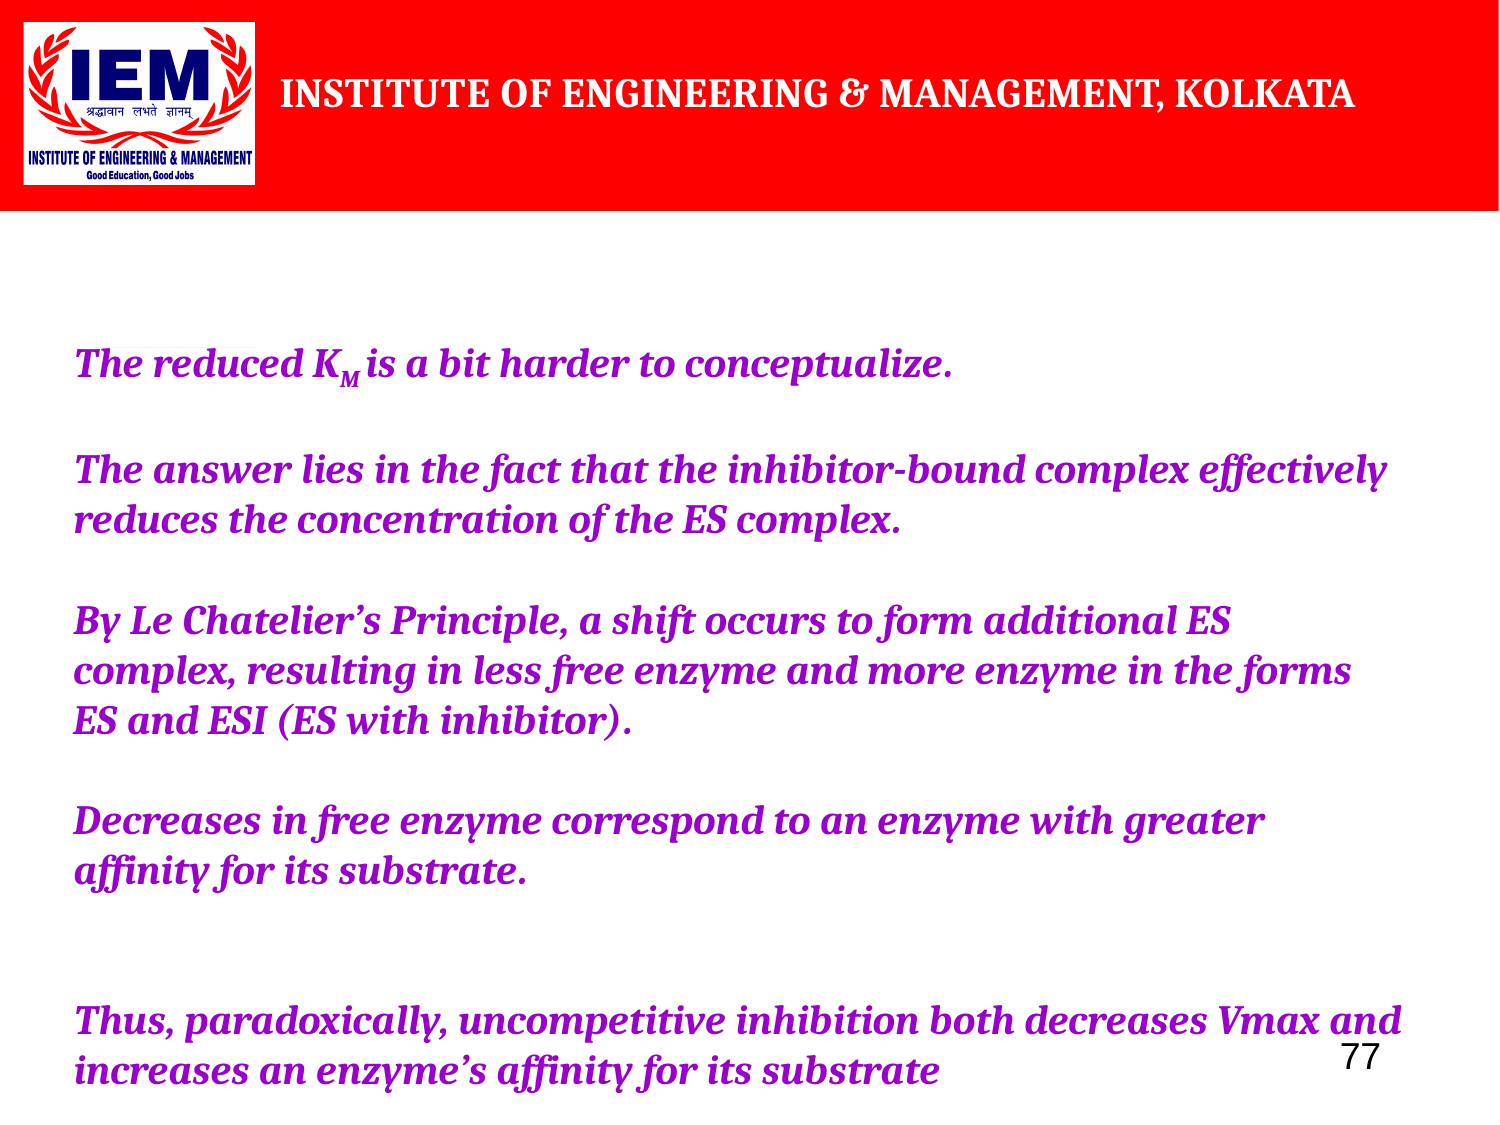

The reduced KM is a bit harder to conceptualize.

The answer lies in the fact that the inhibitor-bound complex effectively reduces the concentration of the ES complex.

By Le Chatelier’s Principle, a shift occurs to form additional ES complex, resulting in less free enzyme and more enzyme in the forms ES and ESI (ES with inhibitor).

Decreases in free enzyme correspond to an enzyme with greater affinity for its substrate.

Thus, paradoxically, uncompetitive inhibition both decreases Vmax and increases an enzyme’s affinity for its substrate